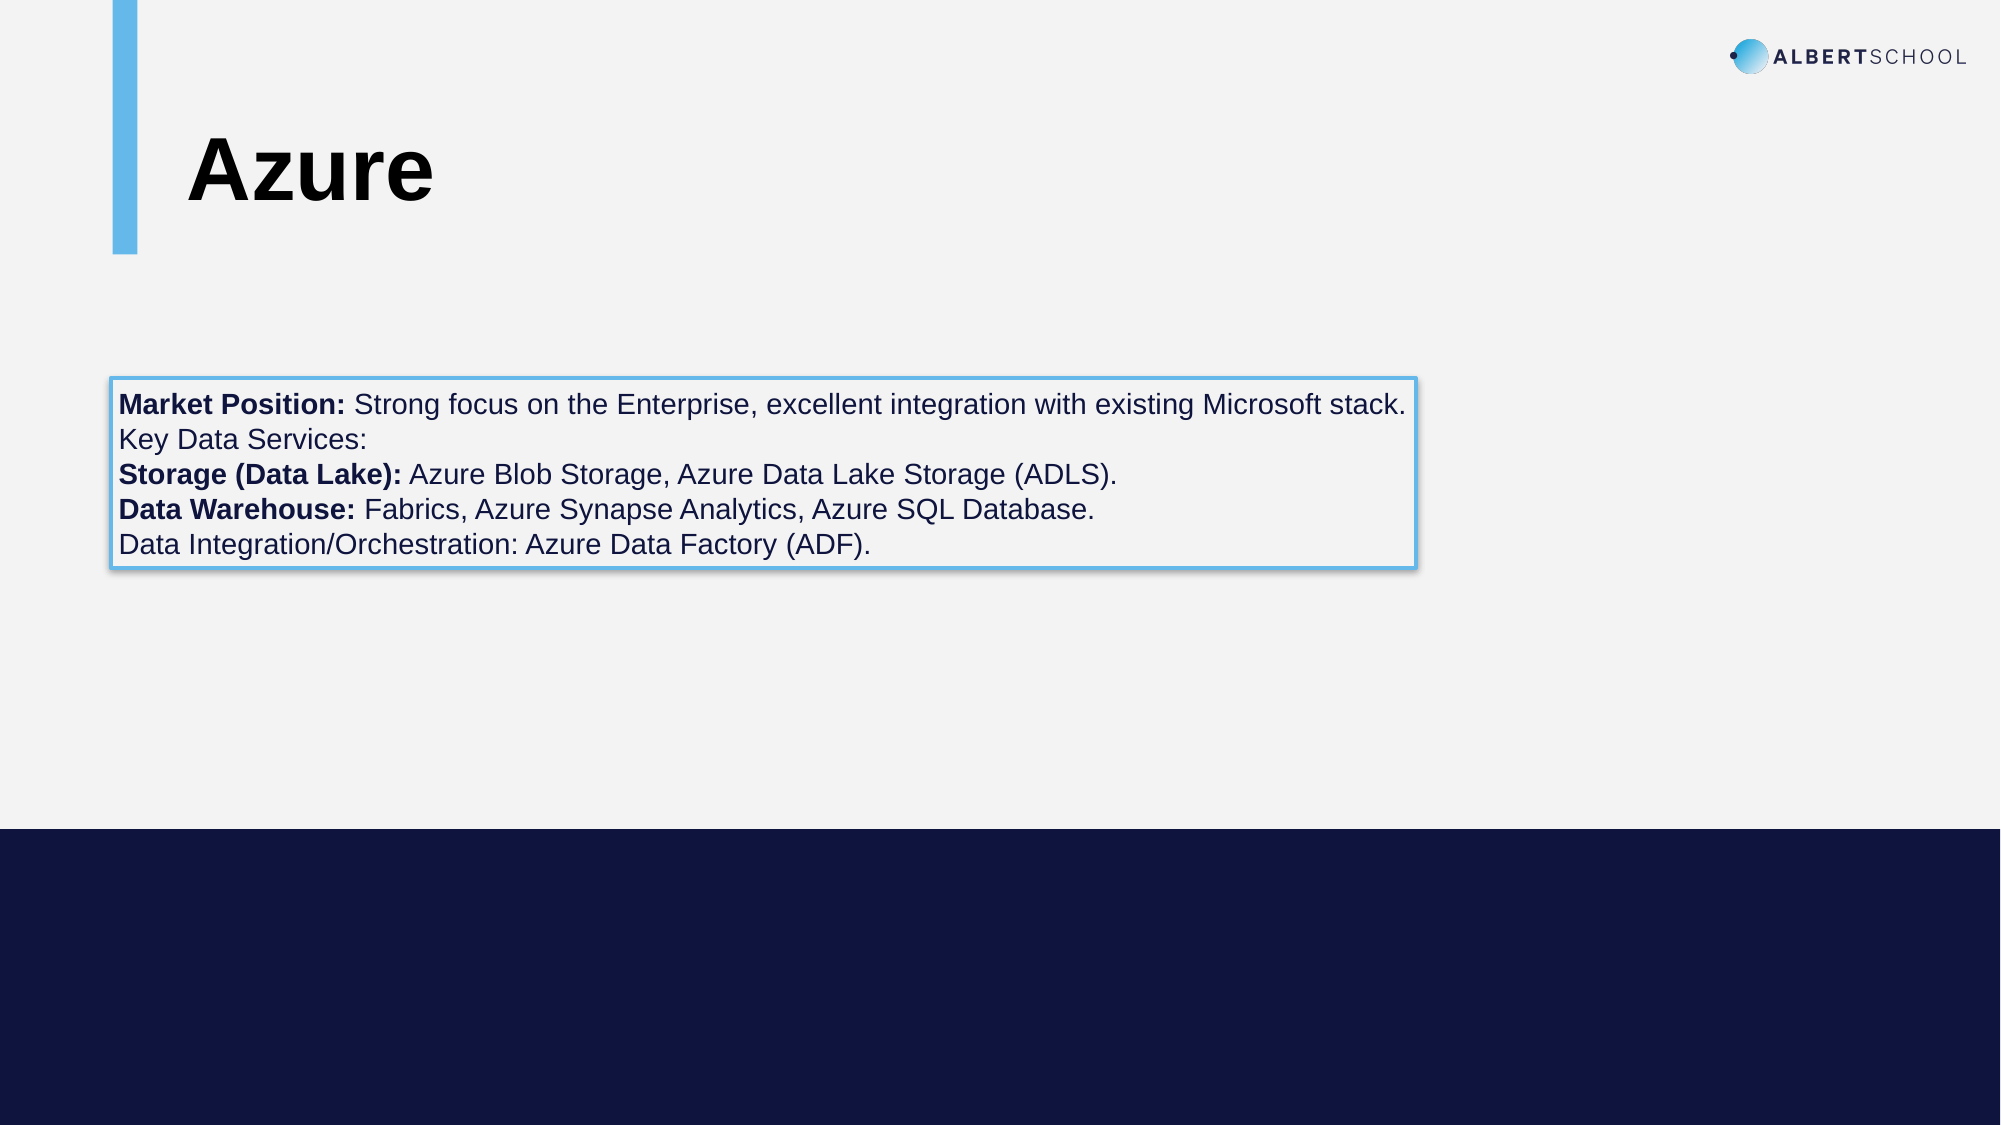

Azure
Market Position: Strong focus on the Enterprise, excellent integration with existing Microsoft stack.
Key Data Services:
Storage (Data Lake): Azure Blob Storage, Azure Data Lake Storage (ADLS).
Data Warehouse: Fabrics, Azure Synapse Analytics, Azure SQL Database.
Data Integration/Orchestration: Azure Data Factory (ADF).
25